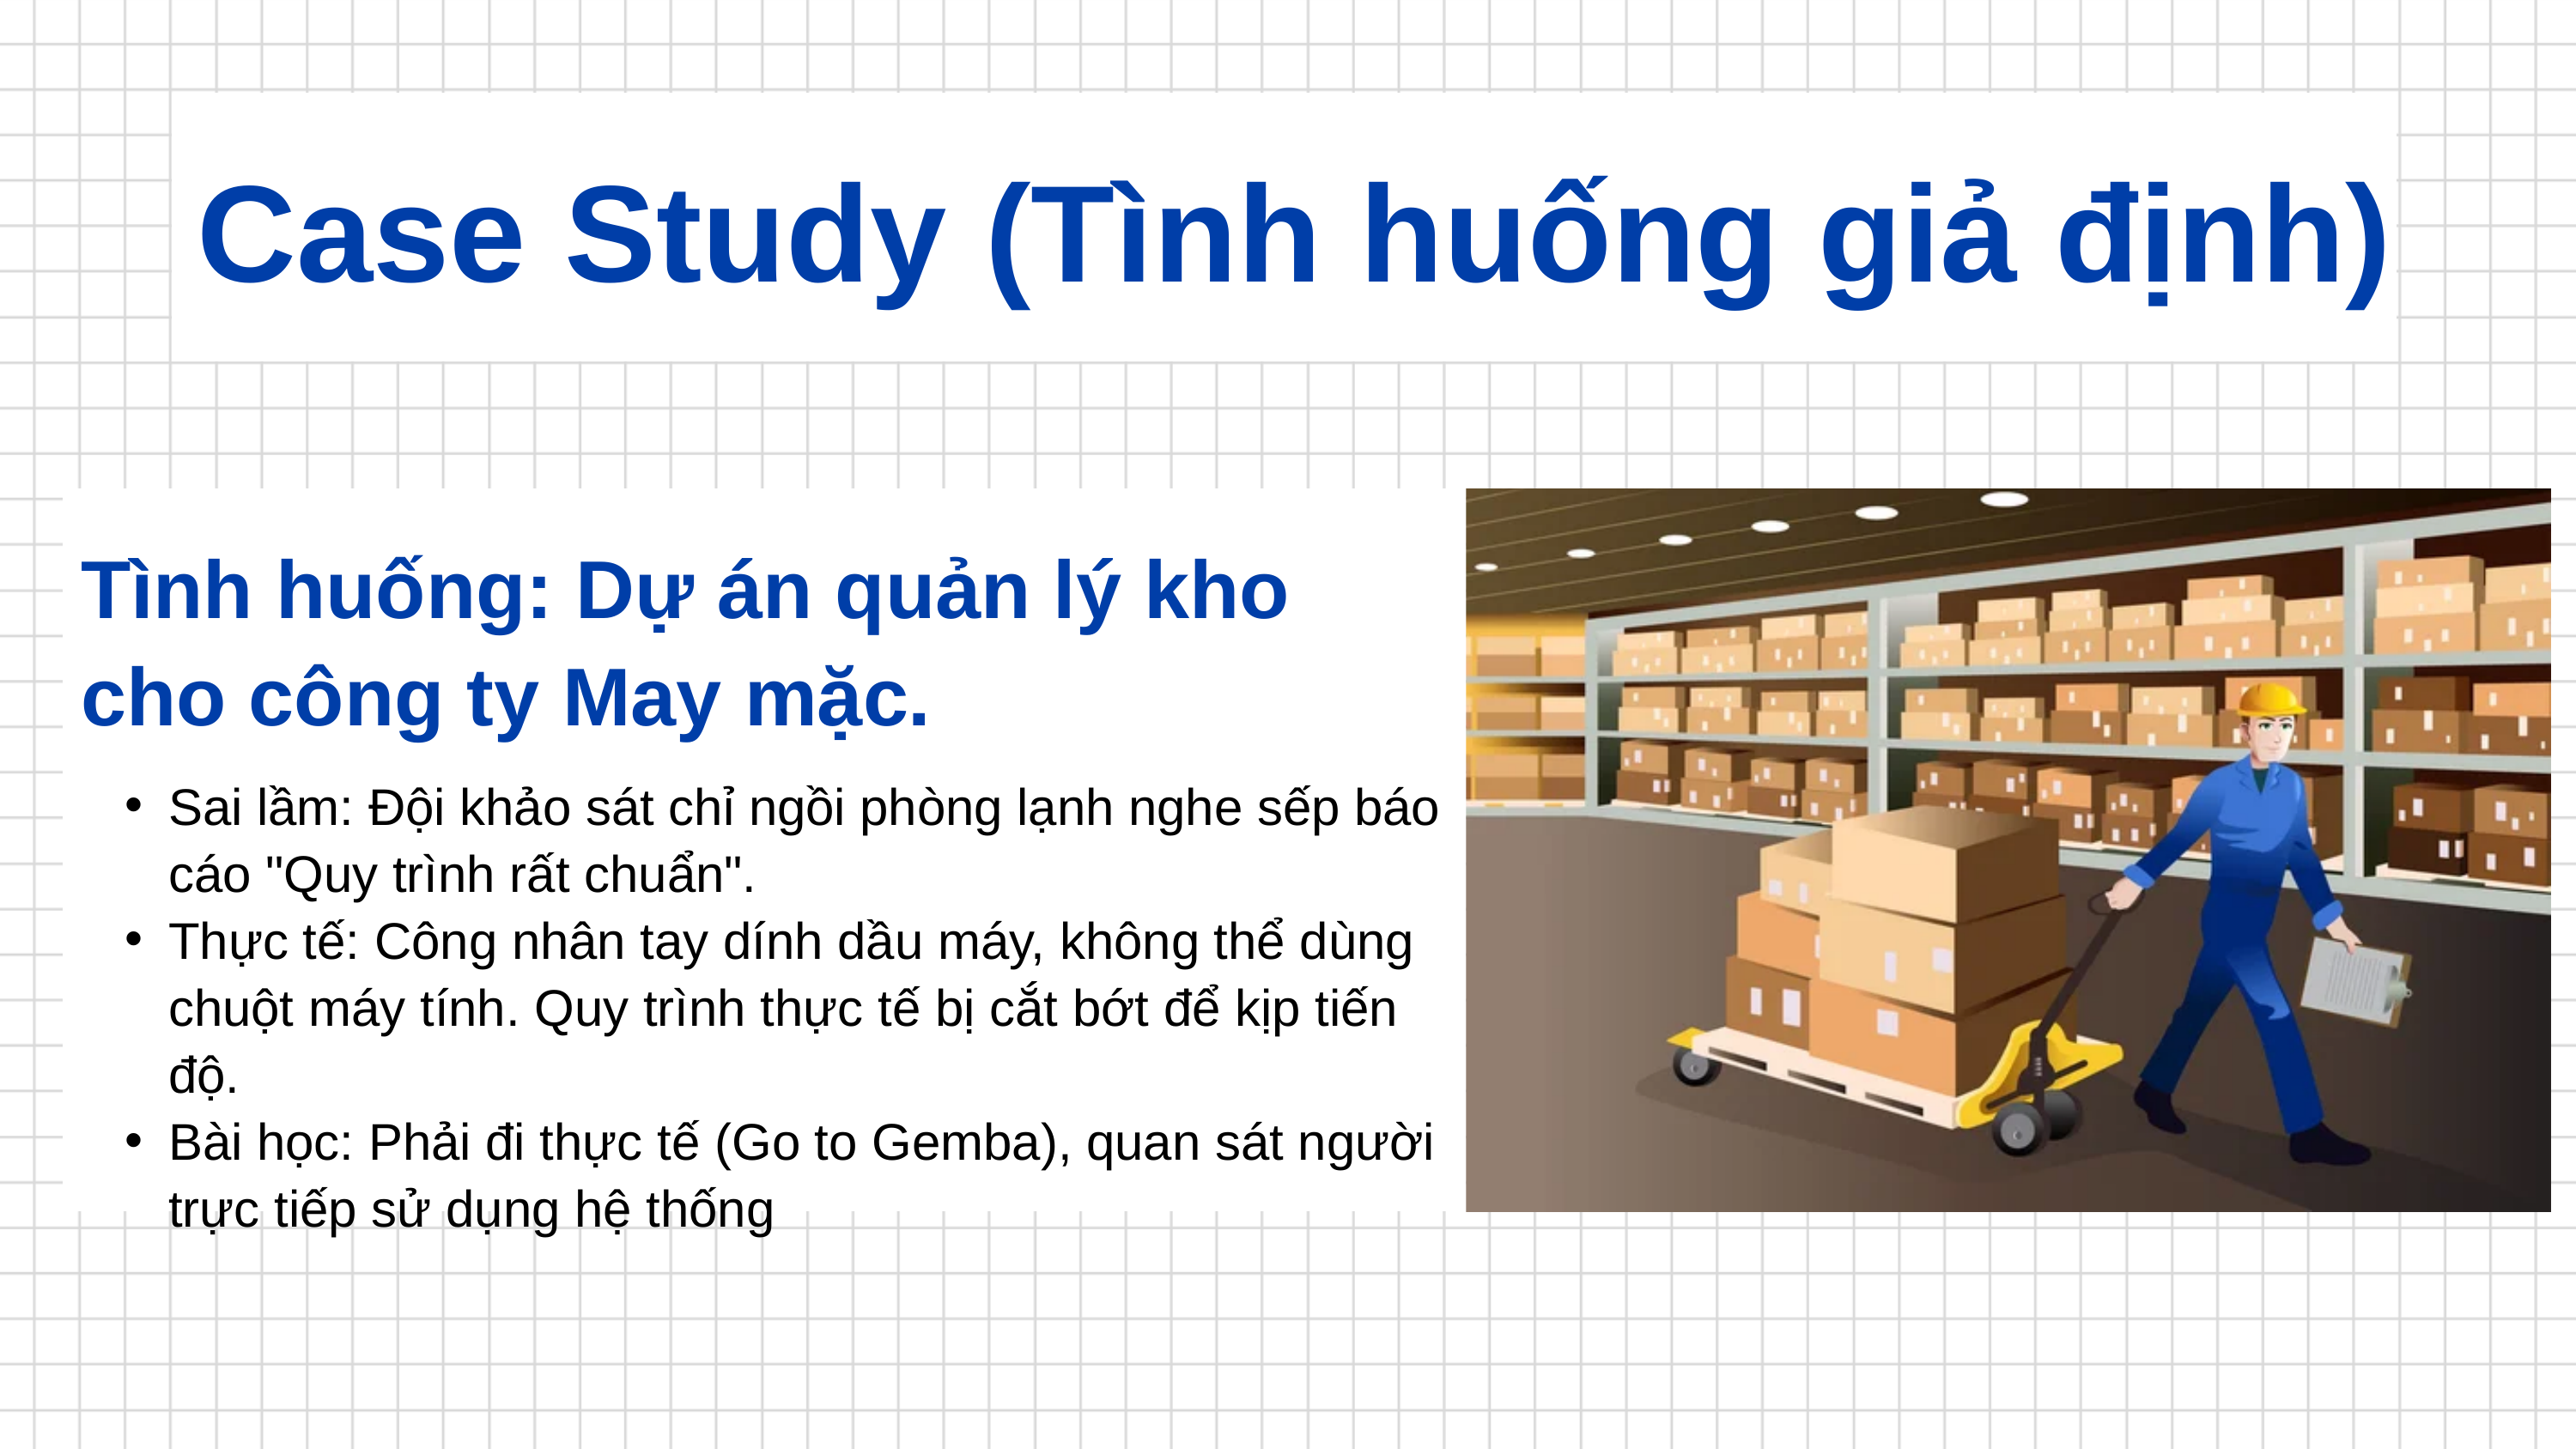

Case Study (Tình huống giả định)

Tình huống: Dự án quản lý kho cho công ty May mặc.
Sai lầm: Đội khảo sát chỉ ngồi phòng lạnh nghe sếp báo cáo "Quy trình rất chuẩn".
Thực tế: Công nhân tay dính dầu máy, không thể dùng chuột máy tính. Quy trình thực tế bị cắt bớt để kịp tiến độ.
Bài học: Phải đi thực tế (Go to Gemba), quan sát người trực tiếp sử dụng hệ thống